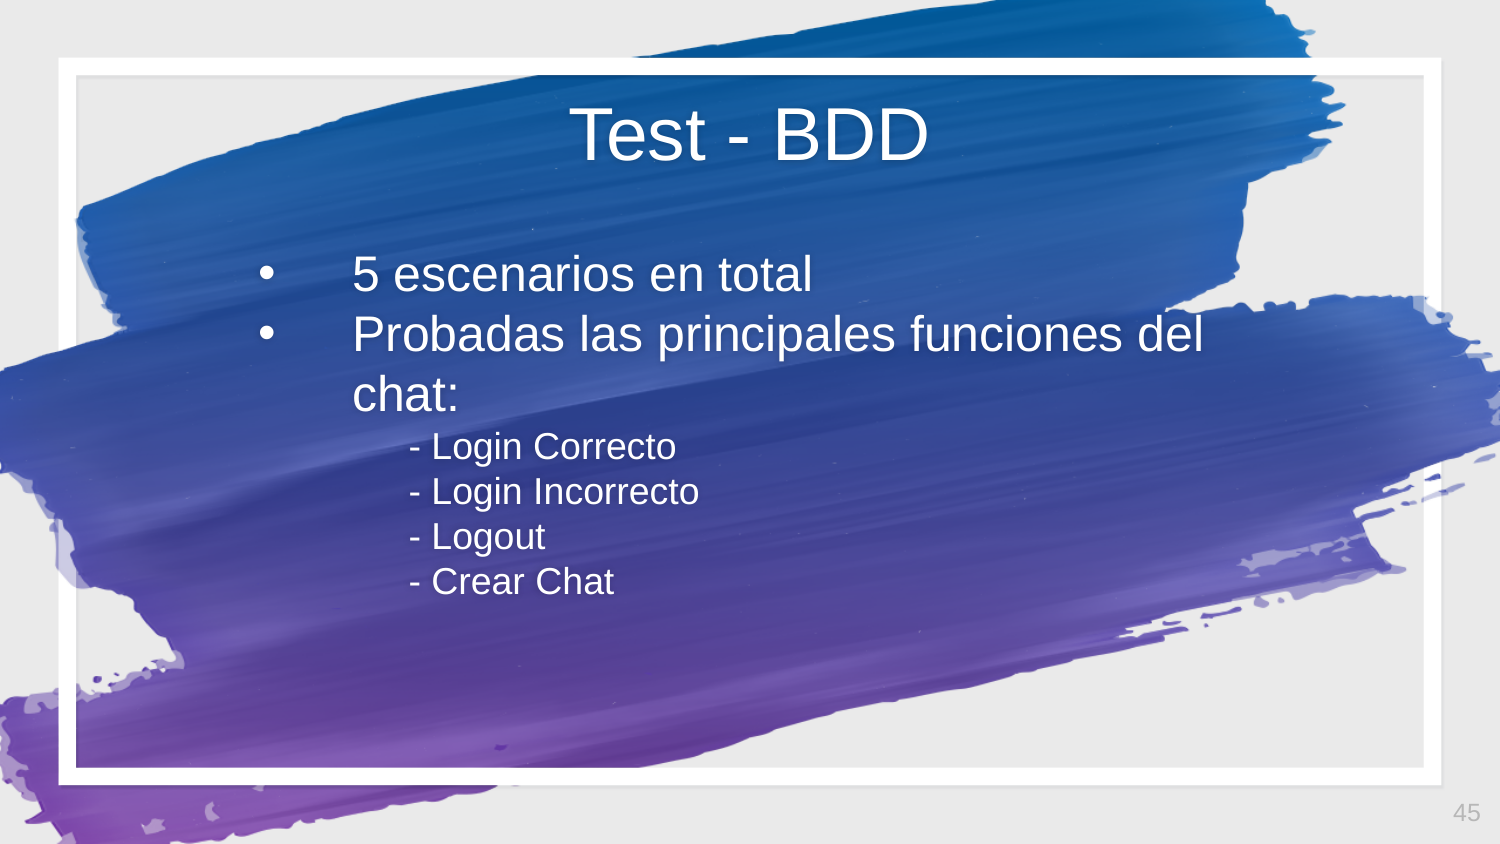

Test - BDD
5 escenarios en total
Probadas las principales funciones del chat:
	- Login Correcto
	- Login Incorrecto
	- Logout
	- Crear Chat

45